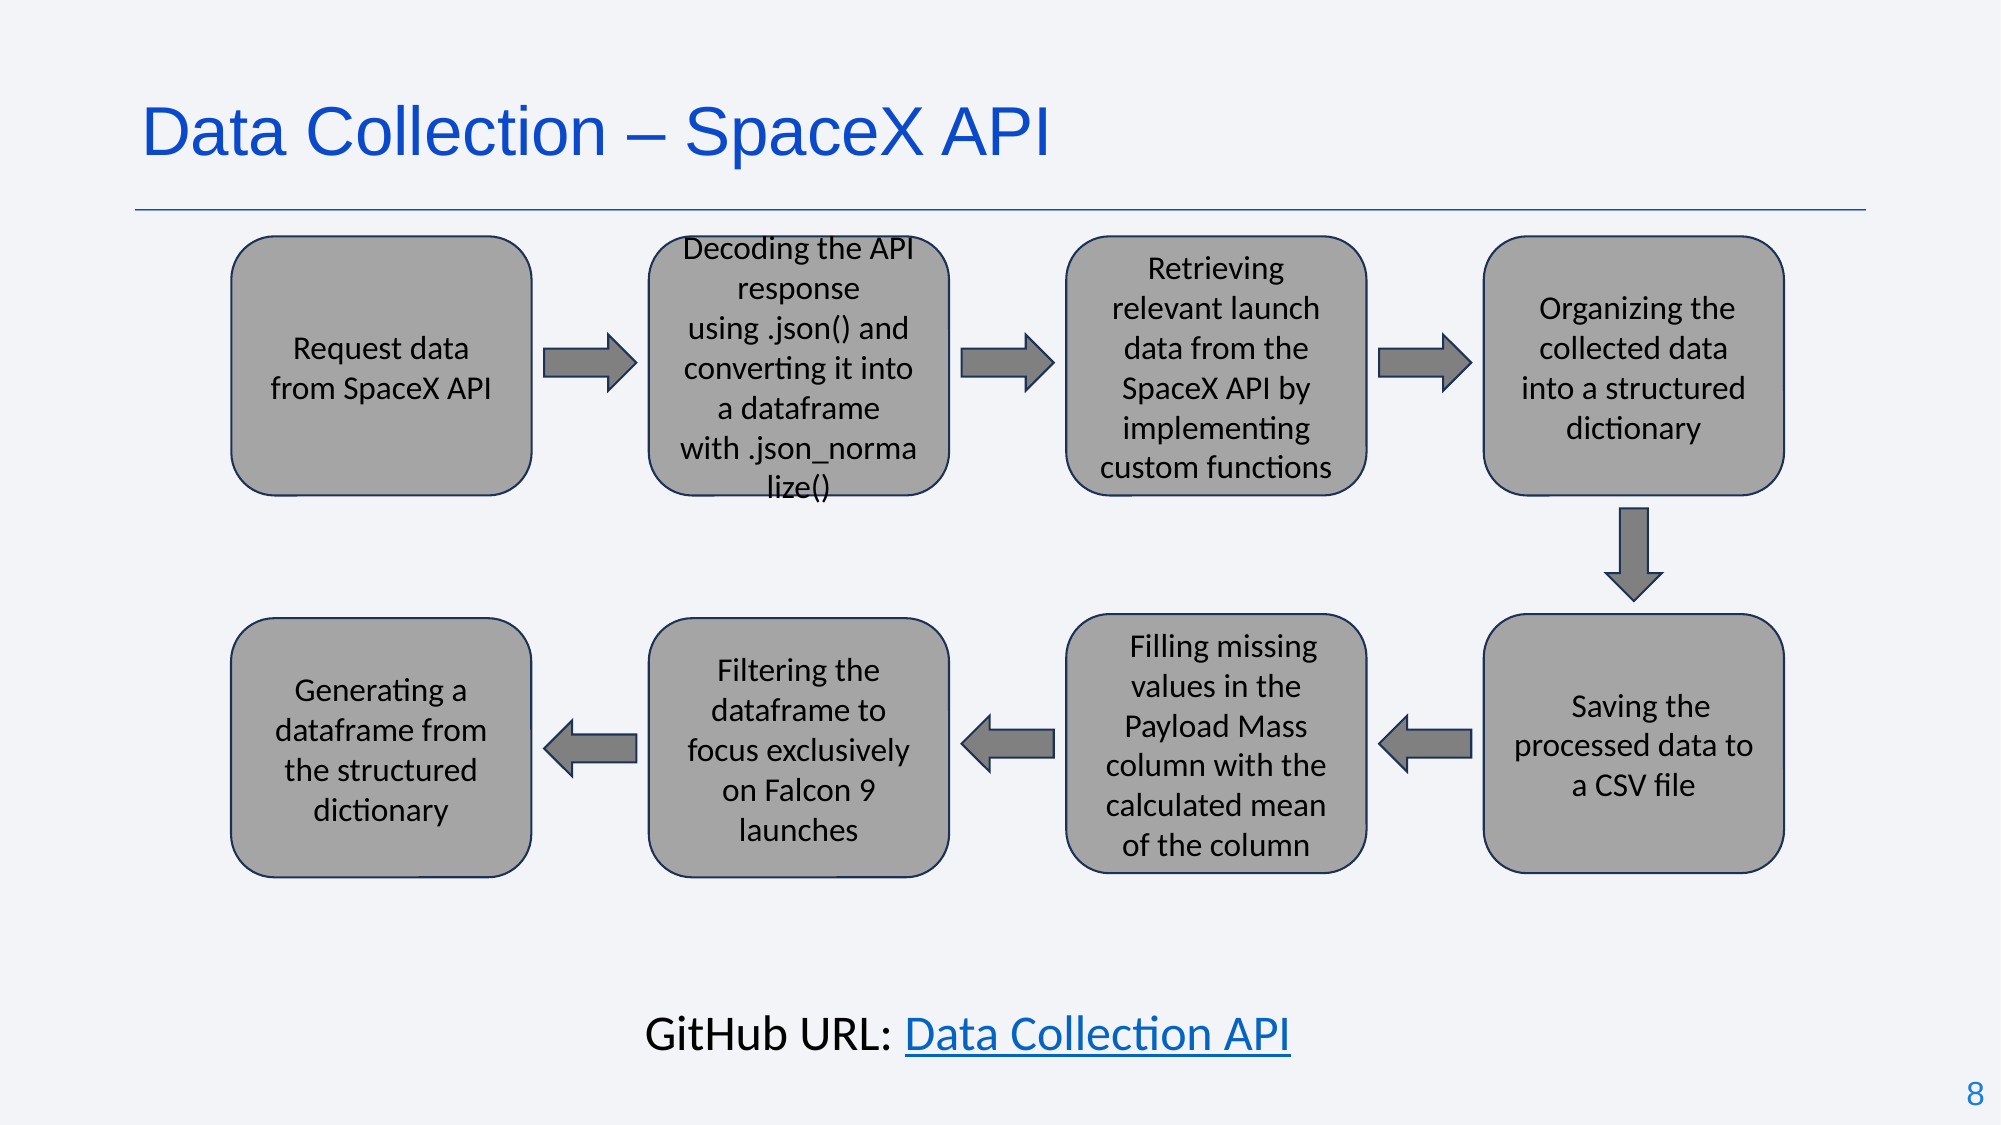

Data Collection – SpaceX API
Retrieving relevant launch data from the SpaceX API by implementing custom functions
 Organizing the collected data into a structured dictionary
Request data from SpaceX API
Decoding the API response using .json() and converting it into a dataframe with .json_normalize()

  Filling missing values in the Payload Mass column with the calculated mean of the column
  Saving the processed data to a CSV file
Generating a dataframe from the structured dictionary
Filtering the dataframe to focus exclusively on Falcon 9 launches

GitHub URL: Data Collection API
8